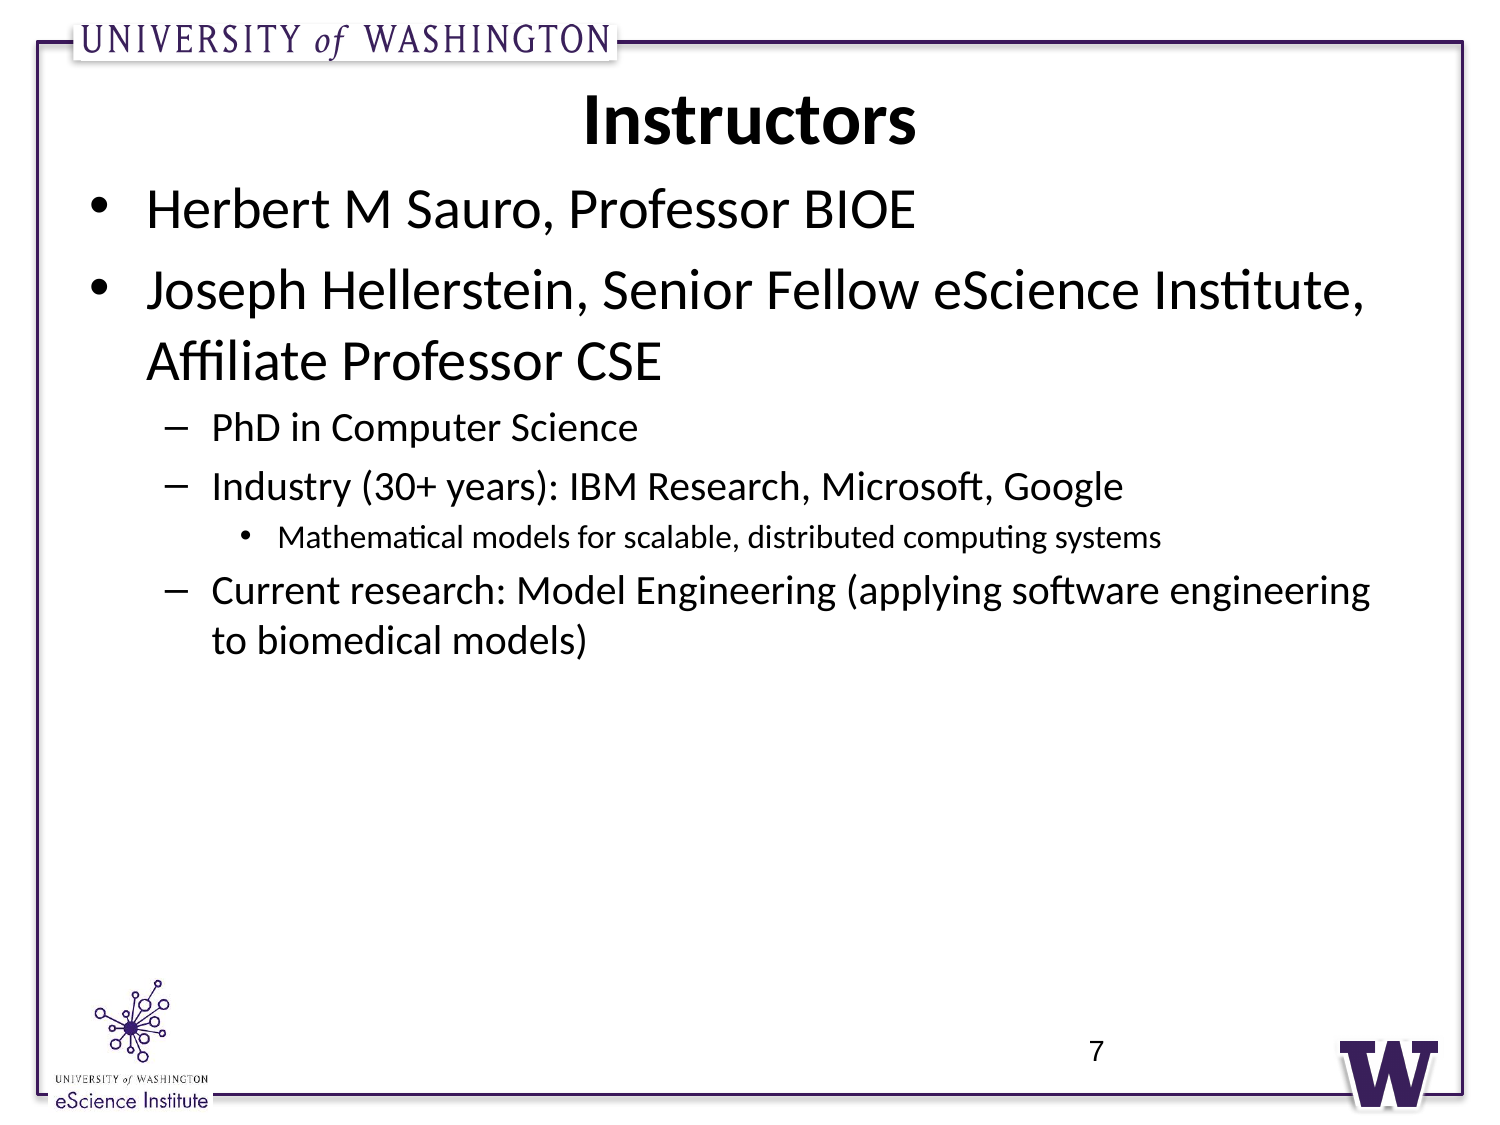

# Instructors
Herbert M Sauro, Professor BIOE
Joseph Hellerstein, Senior Fellow eScience Institute, Affiliate Professor CSE
PhD in Computer Science
Industry (30+ years): IBM Research, Microsoft, Google
Mathematical models for scalable, distributed computing systems
Current research: Model Engineering (applying software engineering to biomedical models)
7